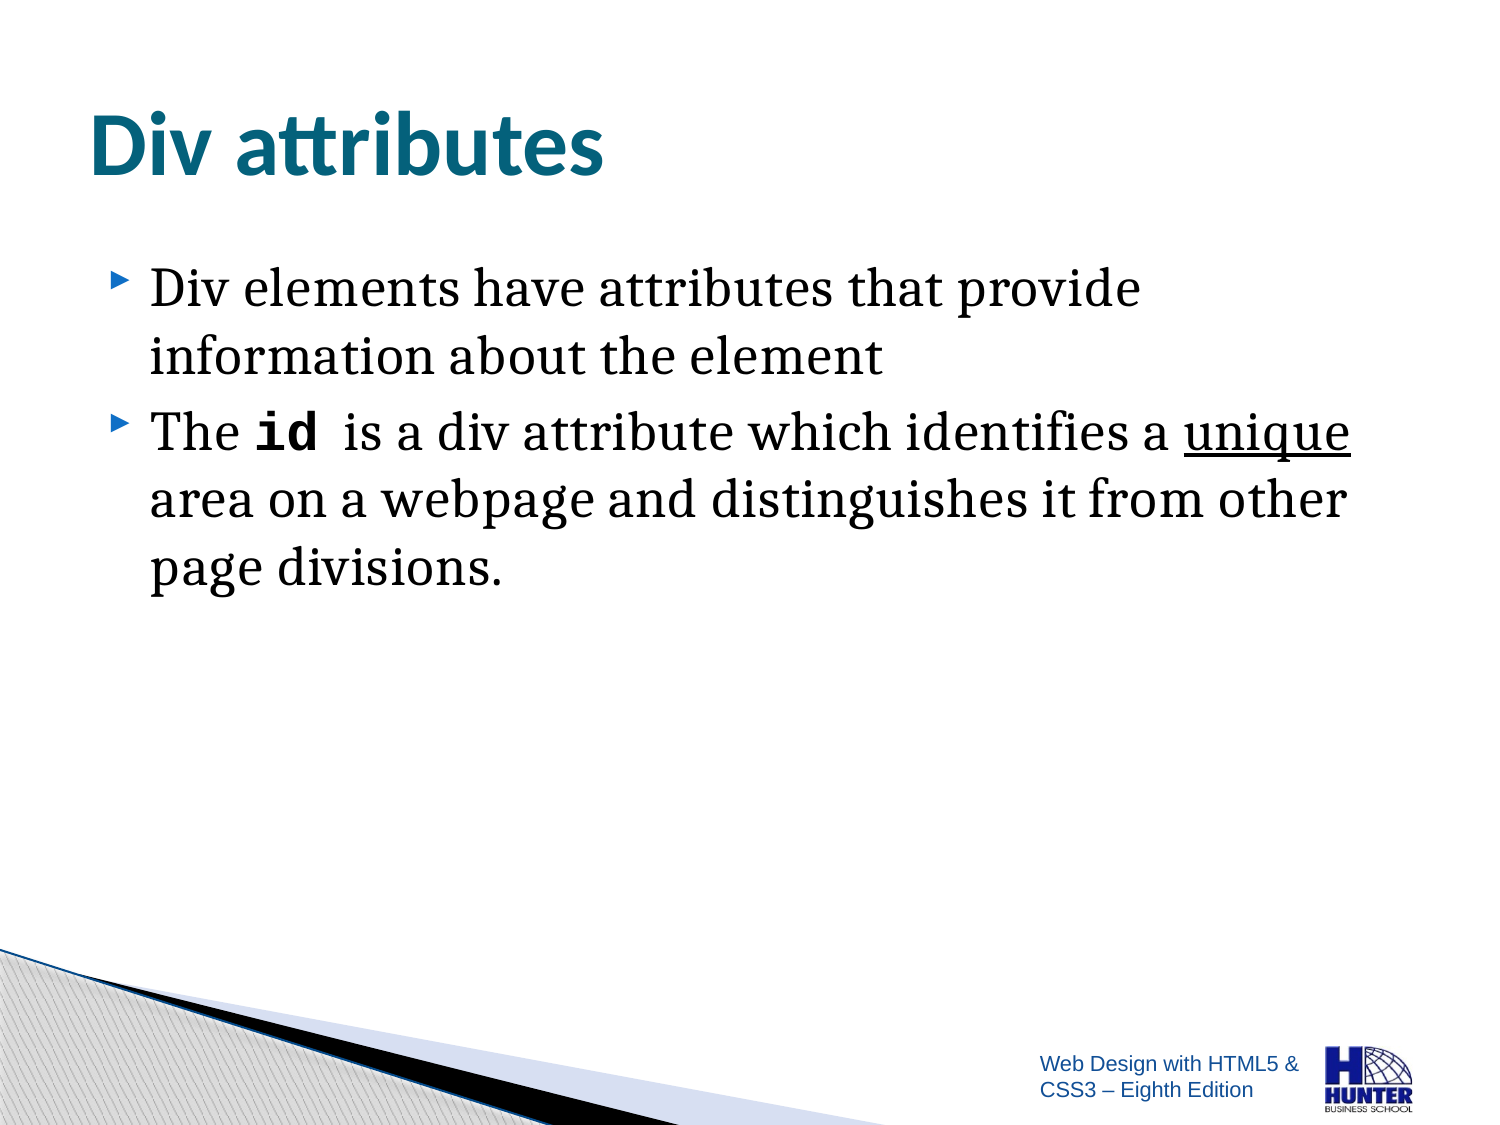

# Div attributes
Div elements have attributes that provide information about the element
The id  is a div attribute which identifies a unique area on a webpage and distinguishes it from other page divisions.